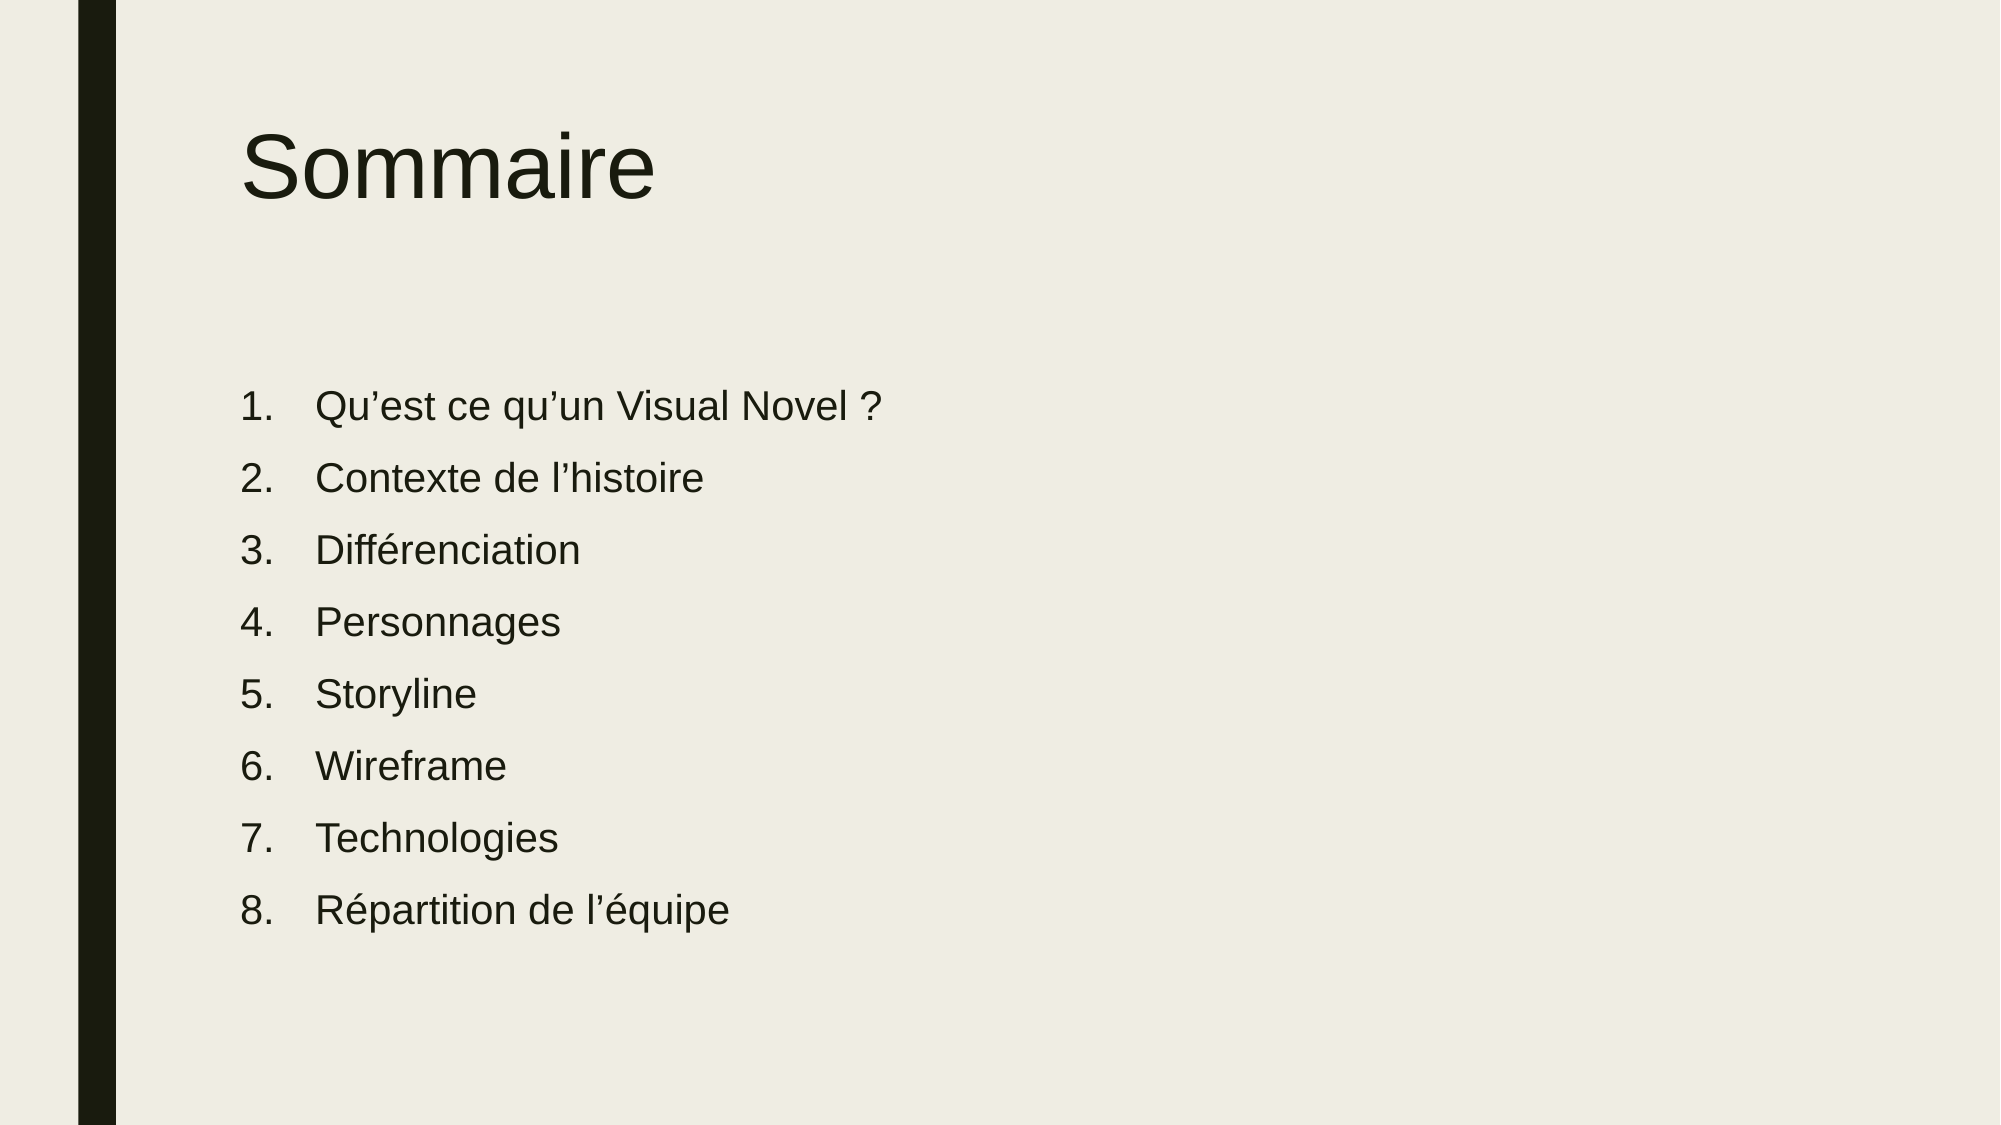

# Sommaire
Qu’est ce qu’un Visual Novel ?
Contexte de l’histoire
Différenciation
Personnages
Storyline
Wireframe
Technologies
Répartition de l’équipe